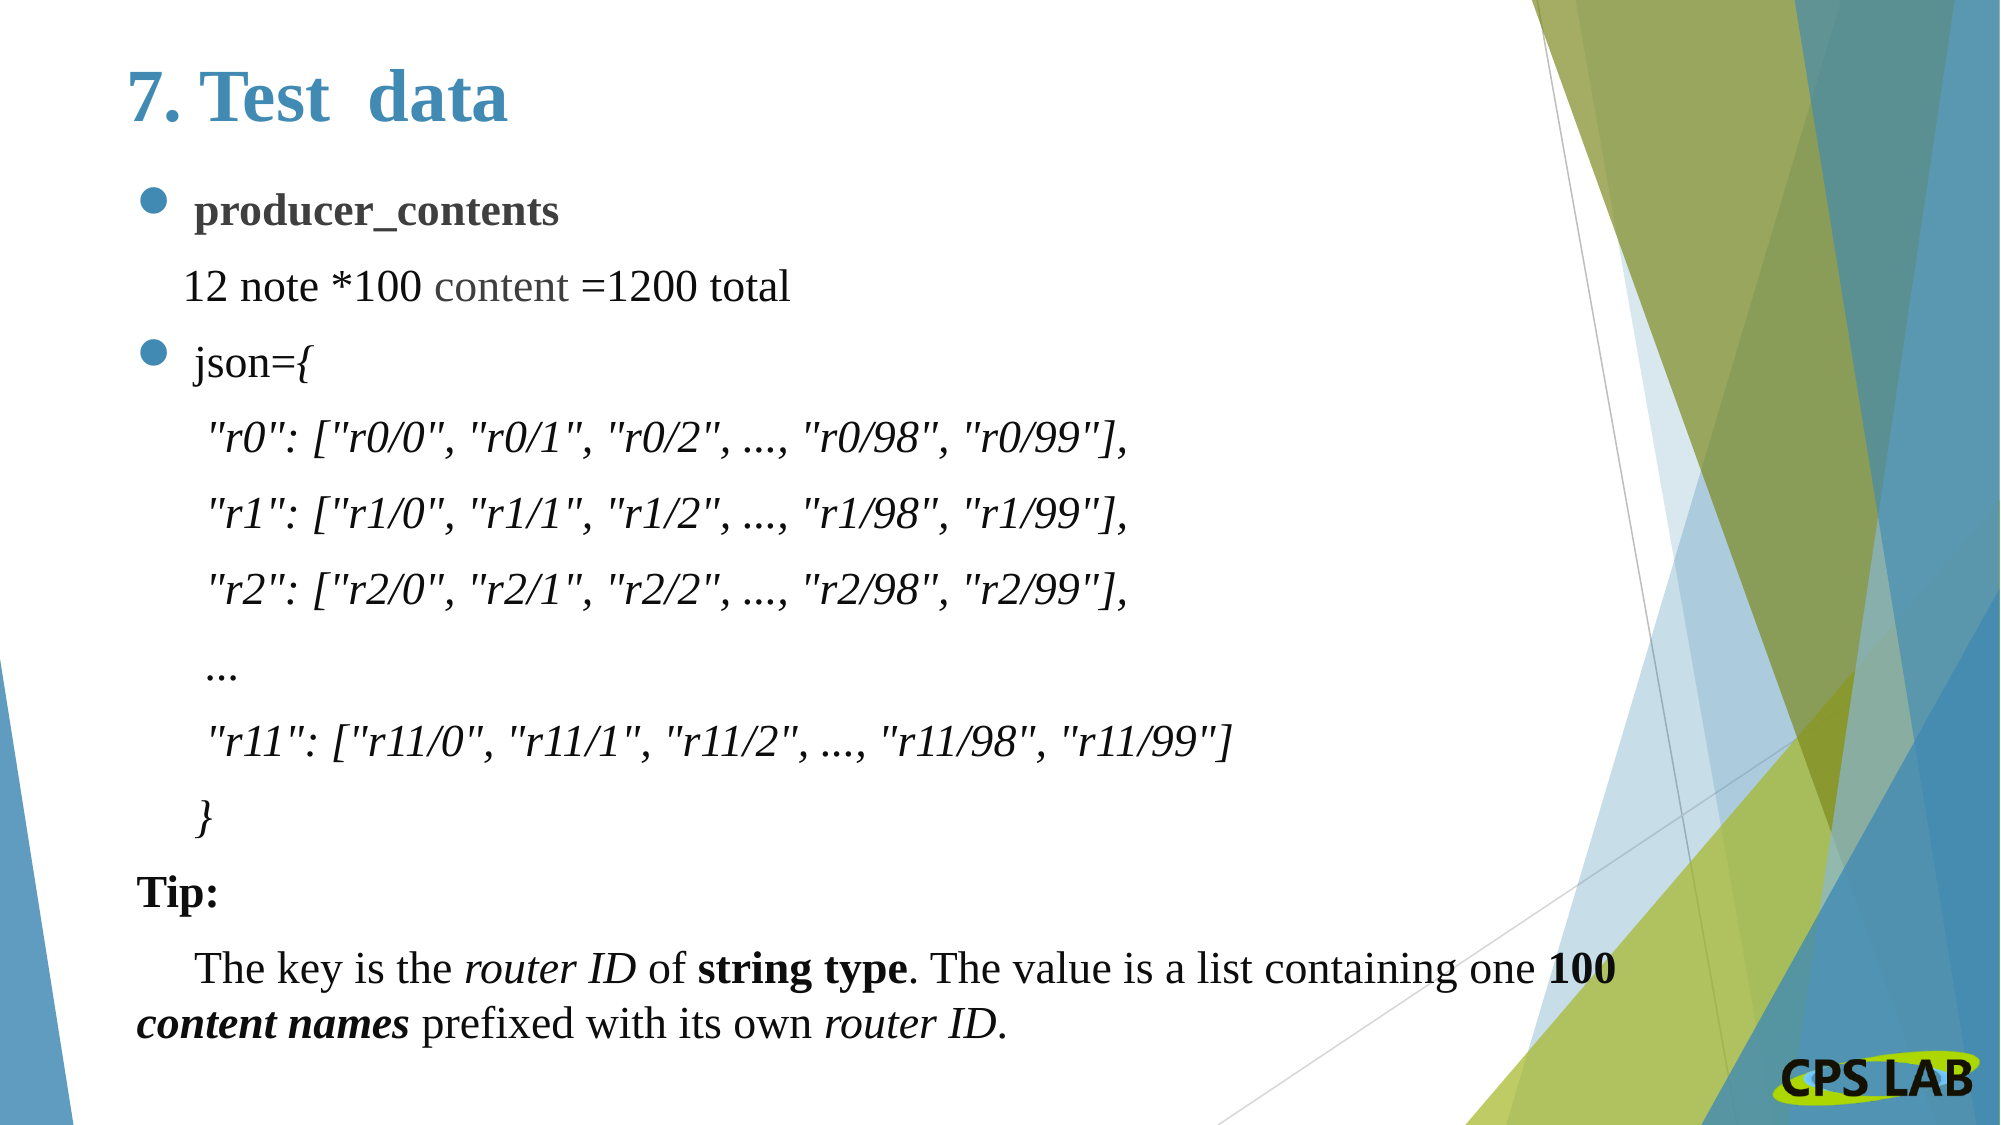

# 7. Test  data
producer_contents
    12 note *100 content =1200 total
json={
      "r0": ["r0/0", "r0/1", "r0/2", ..., "r0/98", "r0/99"],
      "r1": ["r1/0", "r1/1", "r1/2", ..., "r1/98", "r1/99"],
      "r2": ["r2/0", "r2/1", "r2/2", ..., "r2/98", "r2/99"],
      ...
      "r11": ["r11/0", "r11/1", "r11/2", ..., "r11/98", "r11/99"]
     }
Tip:
     The key is the router ID of string type. The value is a list containing one 100 content names prefixed with its own router ID.